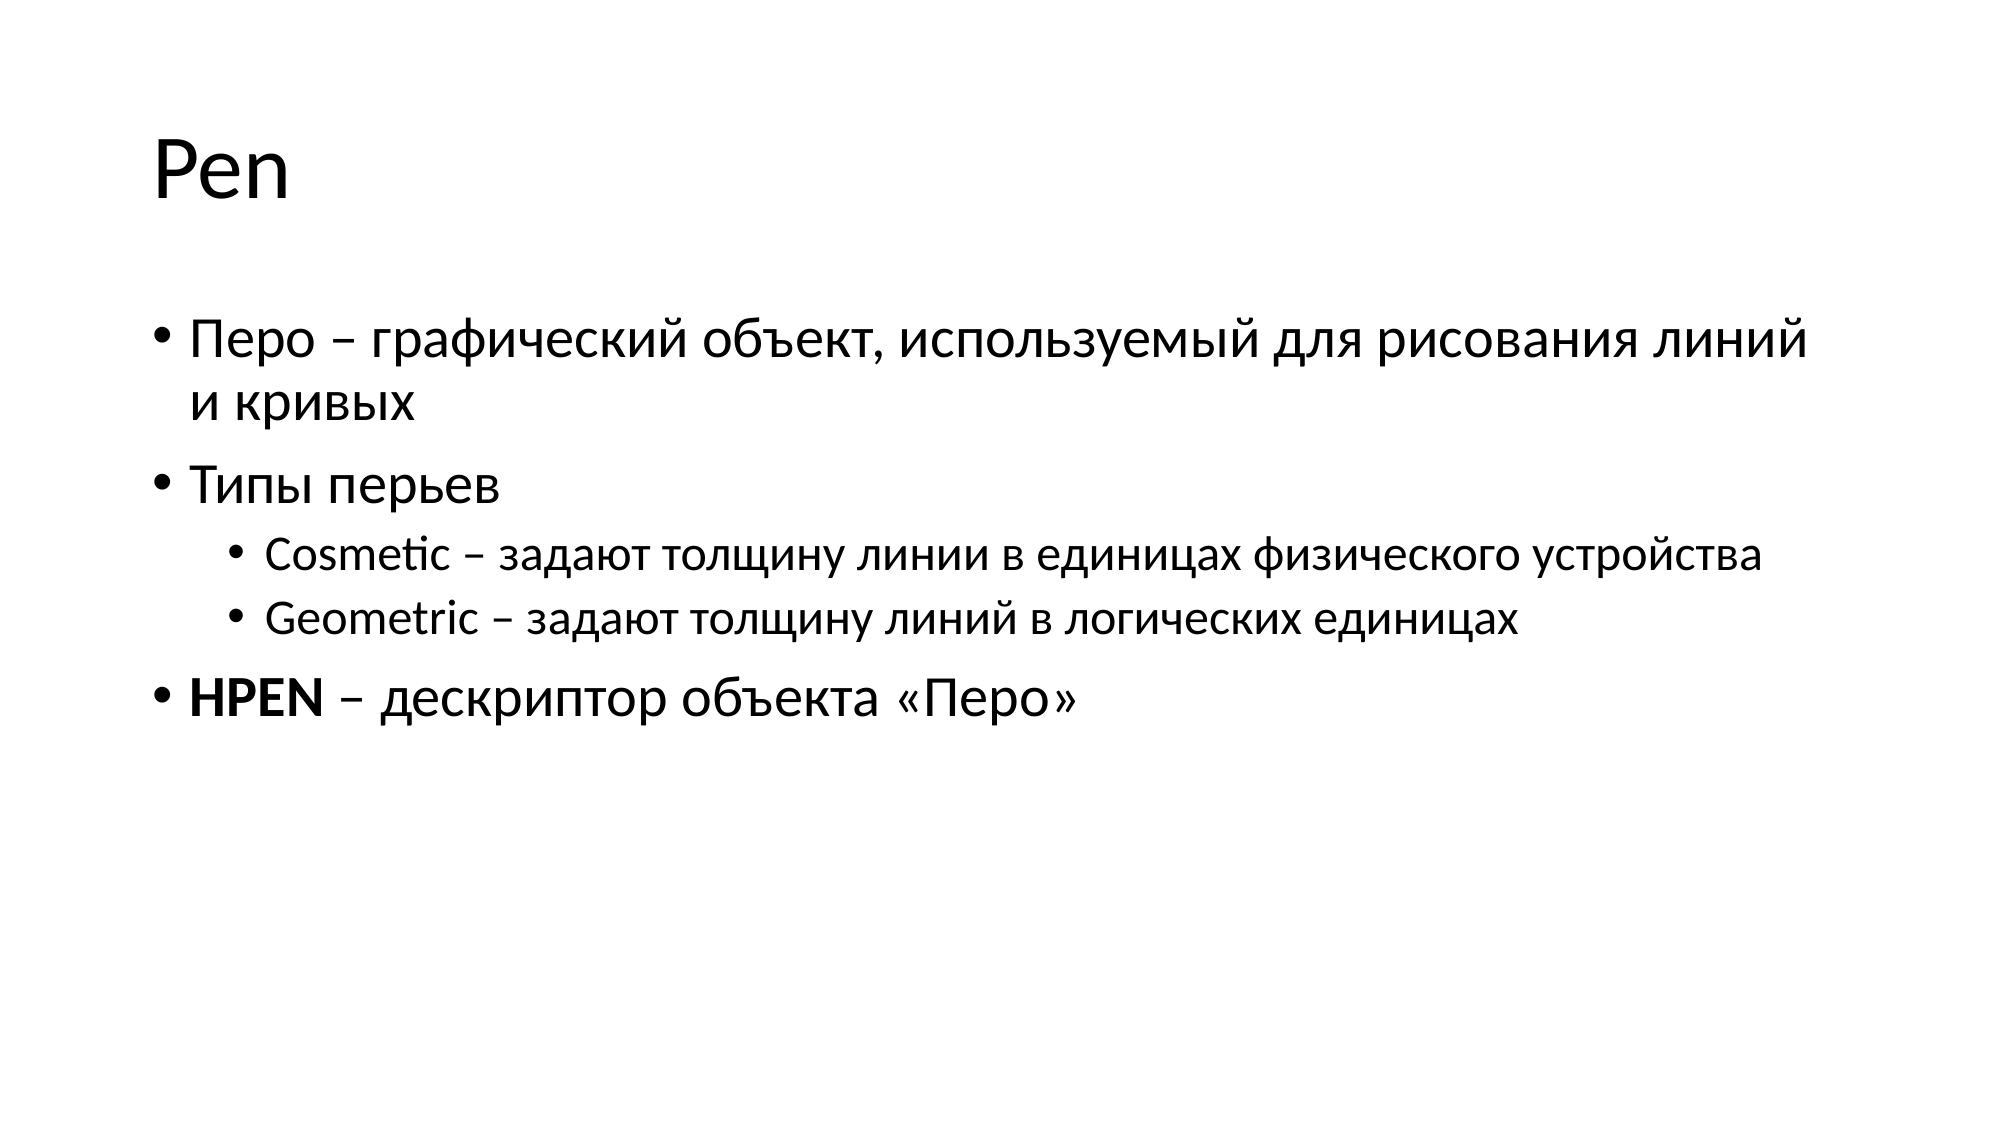

# Pen
Перо – графический объект, используемый для рисования линий и кривых
Типы перьев
Cosmetic – задают толщину линии в единицах физического устройства
Geometric – задают толщину линий в логических единицах
HPEN – дескриптор объекта «Перо»